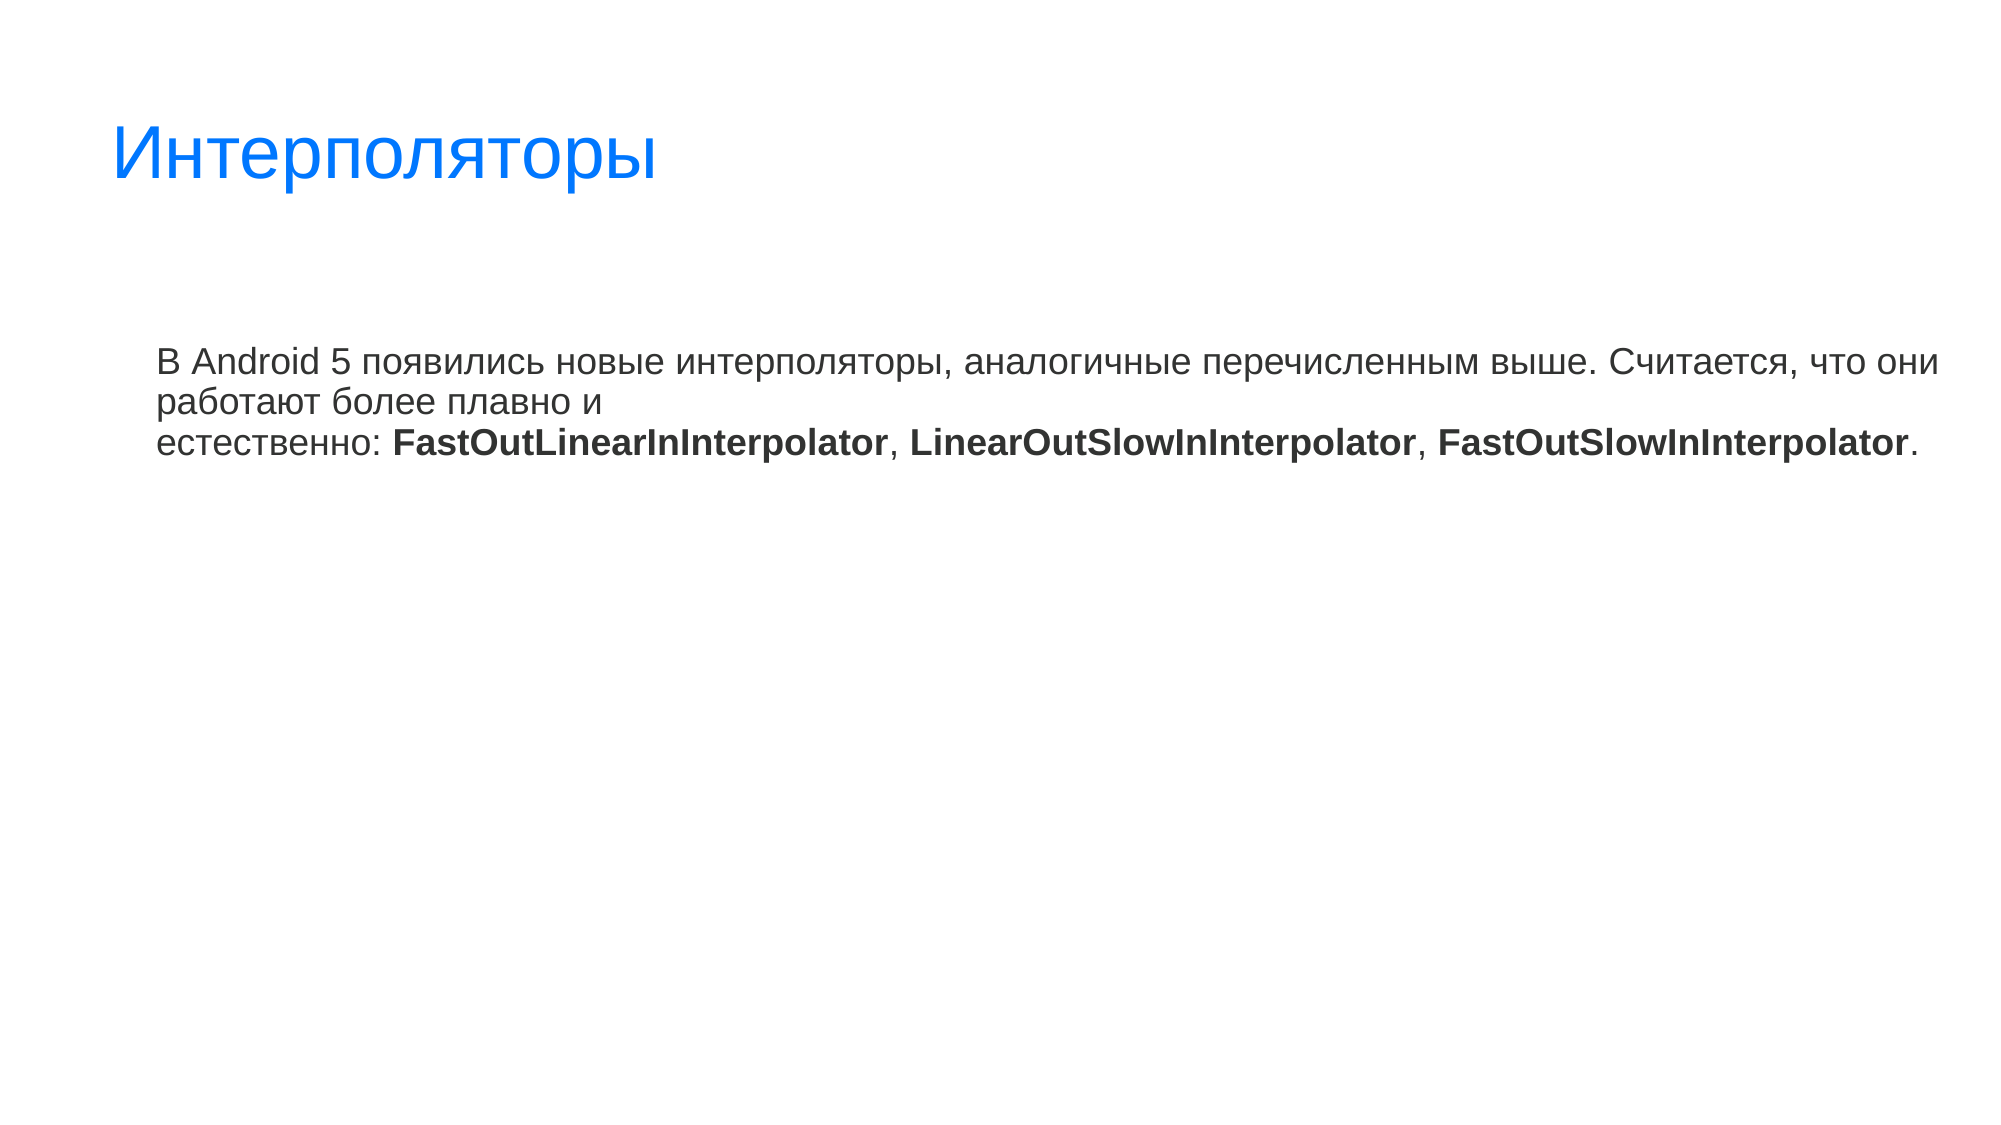

# Интерполяторы
В Android 5 появились новые интерполяторы, аналогичные перечисленным выше. Считается, что они работают более плавно и естественно: FastOutLinearInInterpolator, LinearOutSlowInInterpolator, FastOutSlowInInterpolator.